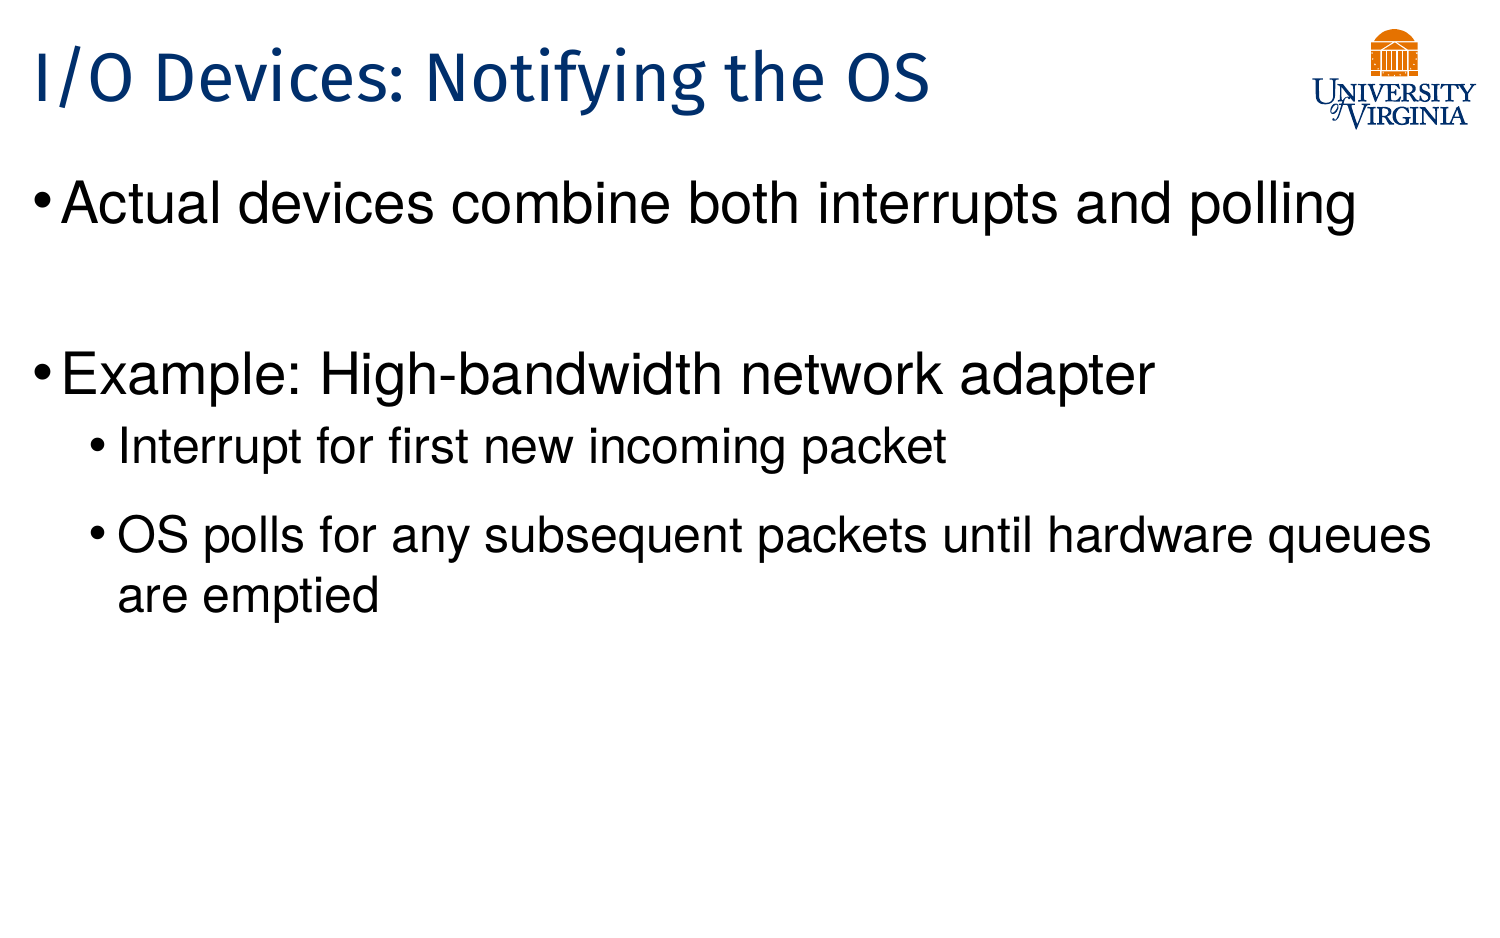

# I/O Devices: Notifying the OS
Actual devices combine both interrupts and polling

Example: High-bandwidth network adapter
Interrupt for first new incoming packet
OS polls for any subsequent packets until hardware queues are emptied